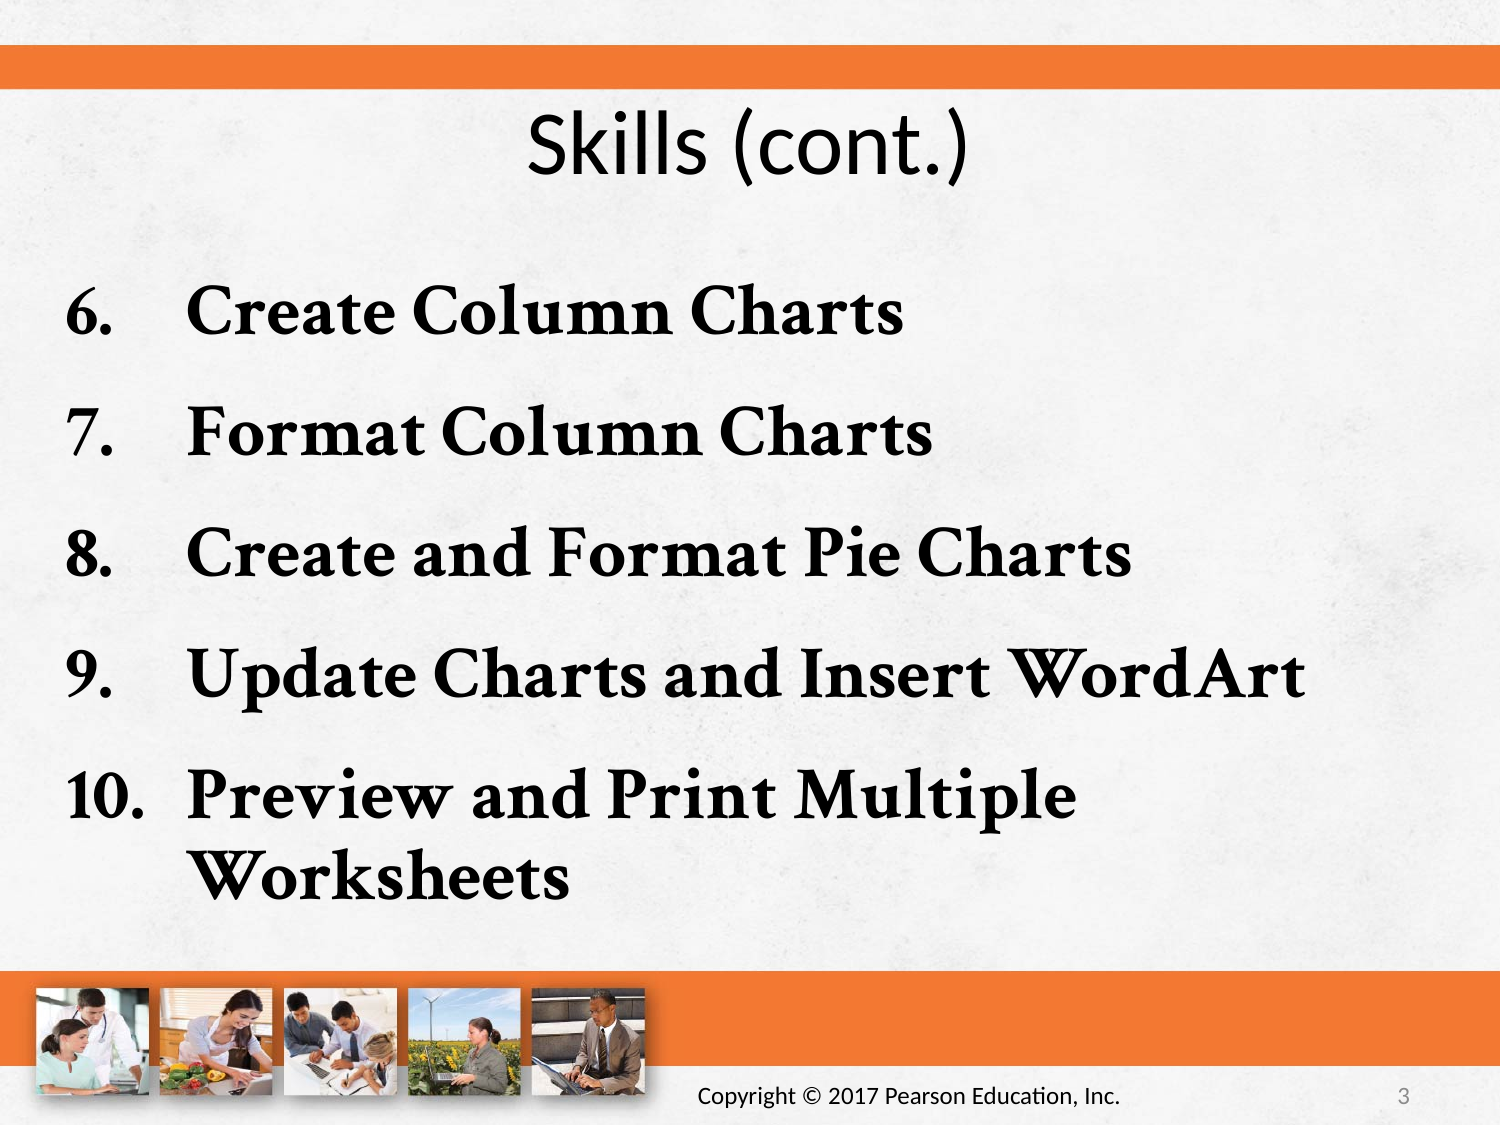

# Skills (cont.)
Create Column Charts
Format Column Charts
Create and Format Pie Charts
Update Charts and Insert WordArt
Preview and Print Multiple Worksheets

Copyright © 2017 Pearson Education, Inc.

3